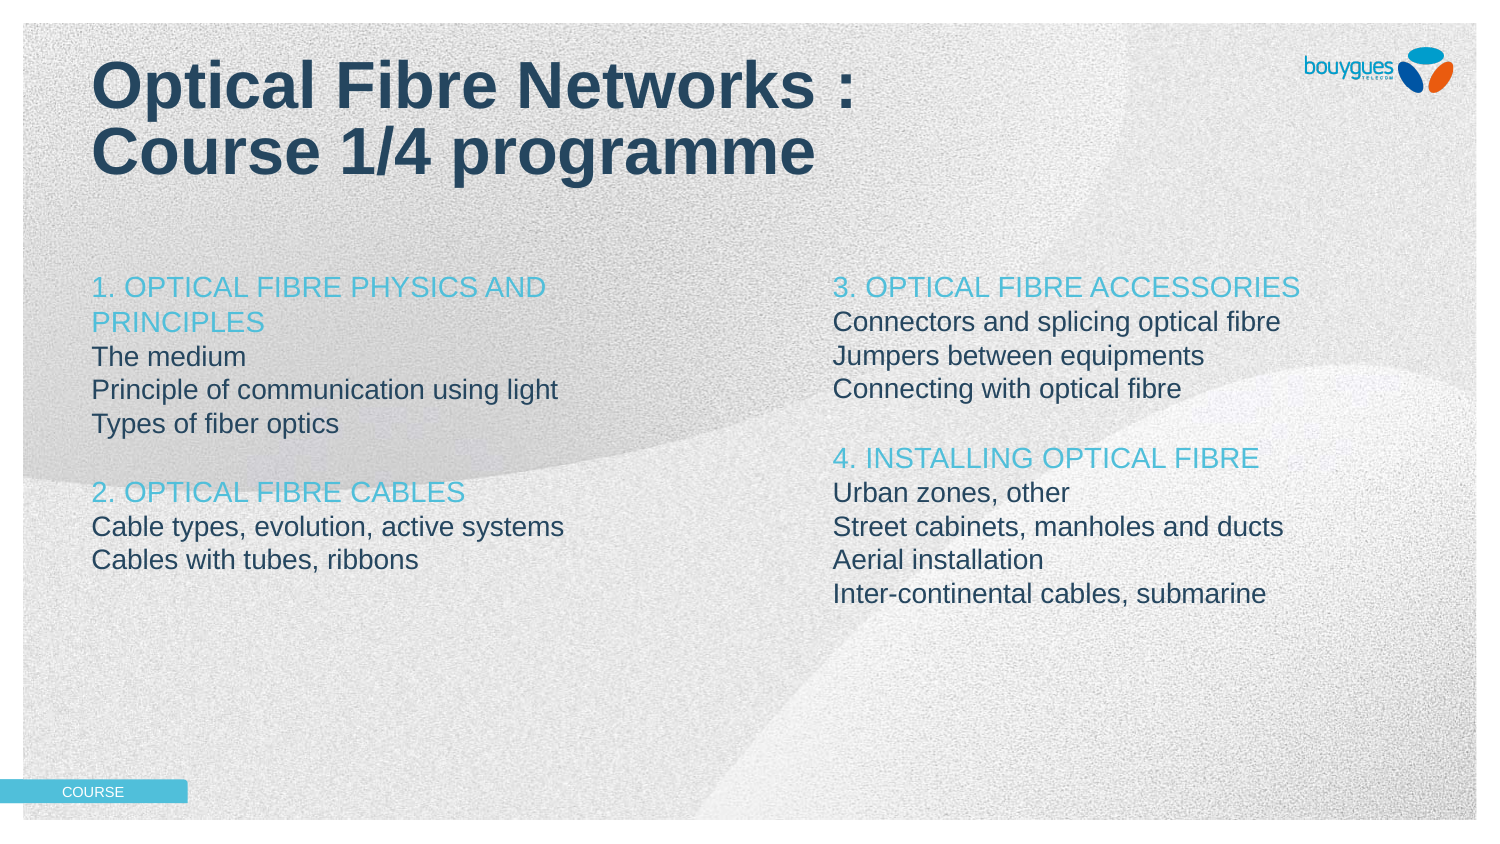

# Optical Fibre Networks : Course 1/4 programme
1. Optical fibre physics and principles
The medium
Principle of communication using light
Types of fiber optics

2. Optical fibre Cables
Cable types, evolution, active systems
Cables with tubes, ribbons

3. Optical fibre accessories
Connectors and splicing optical fibre
Jumpers between equipments
Connecting with optical fibre

4. Installing optical fibre
Urban zones, other
Street cabinets, manholes and ducts
Aerial installation
Inter-continental cables, submarine